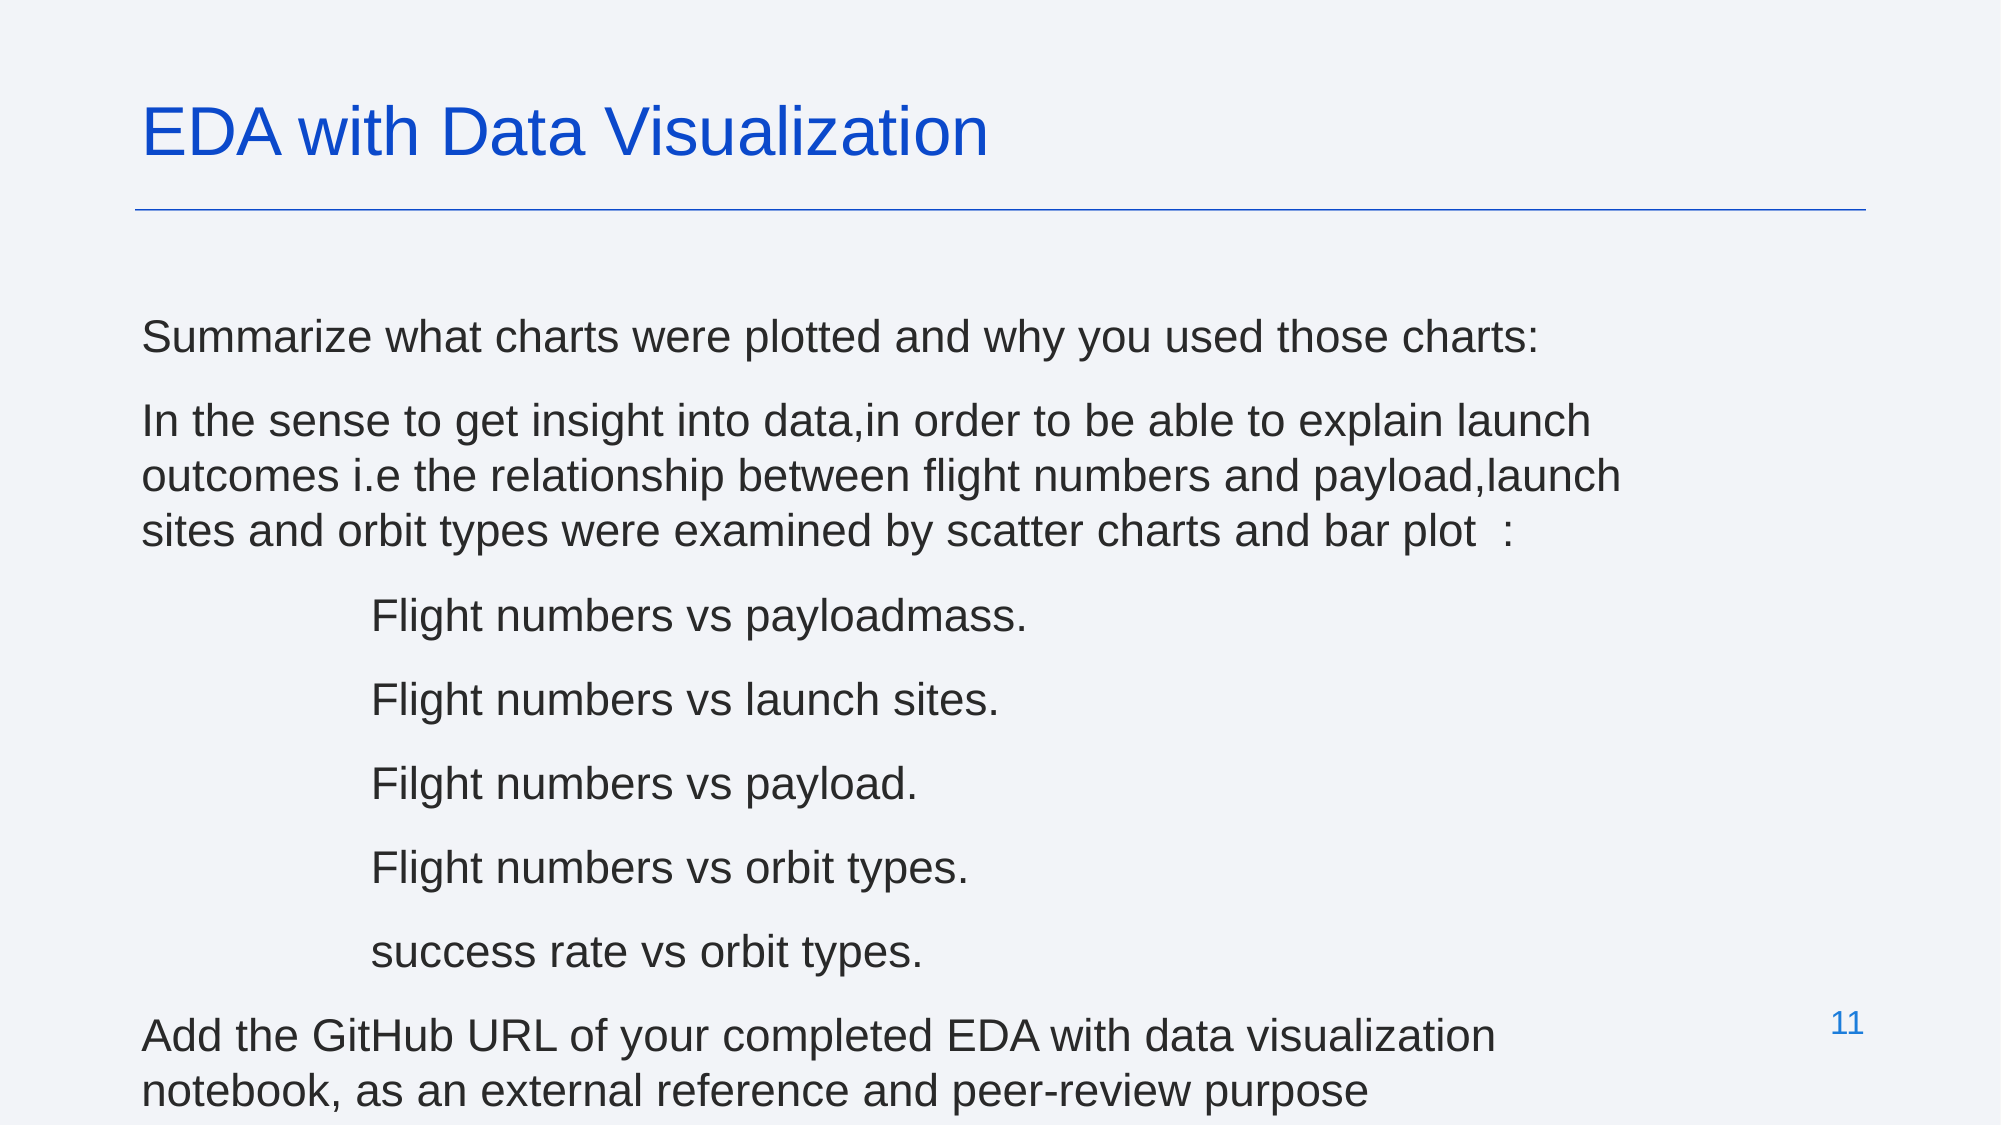

EDA with Data Visualization
Summarize what charts were plotted and why you used those charts:
In the sense to get insight into data,in order to be able to explain launch outcomes i.e the relationship between flight numbers and payload,launch sites and orbit types were examined by scatter charts and bar plot  :
                  Flight numbers vs payloadmass.
                  Flight numbers vs launch sites.
                  Filght numbers vs payload.
                  Flight numbers vs orbit types.
                  success rate vs orbit types.
Add the GitHub URL of your completed EDA with data visualization notebook, as an external reference and peer-review purpose

11